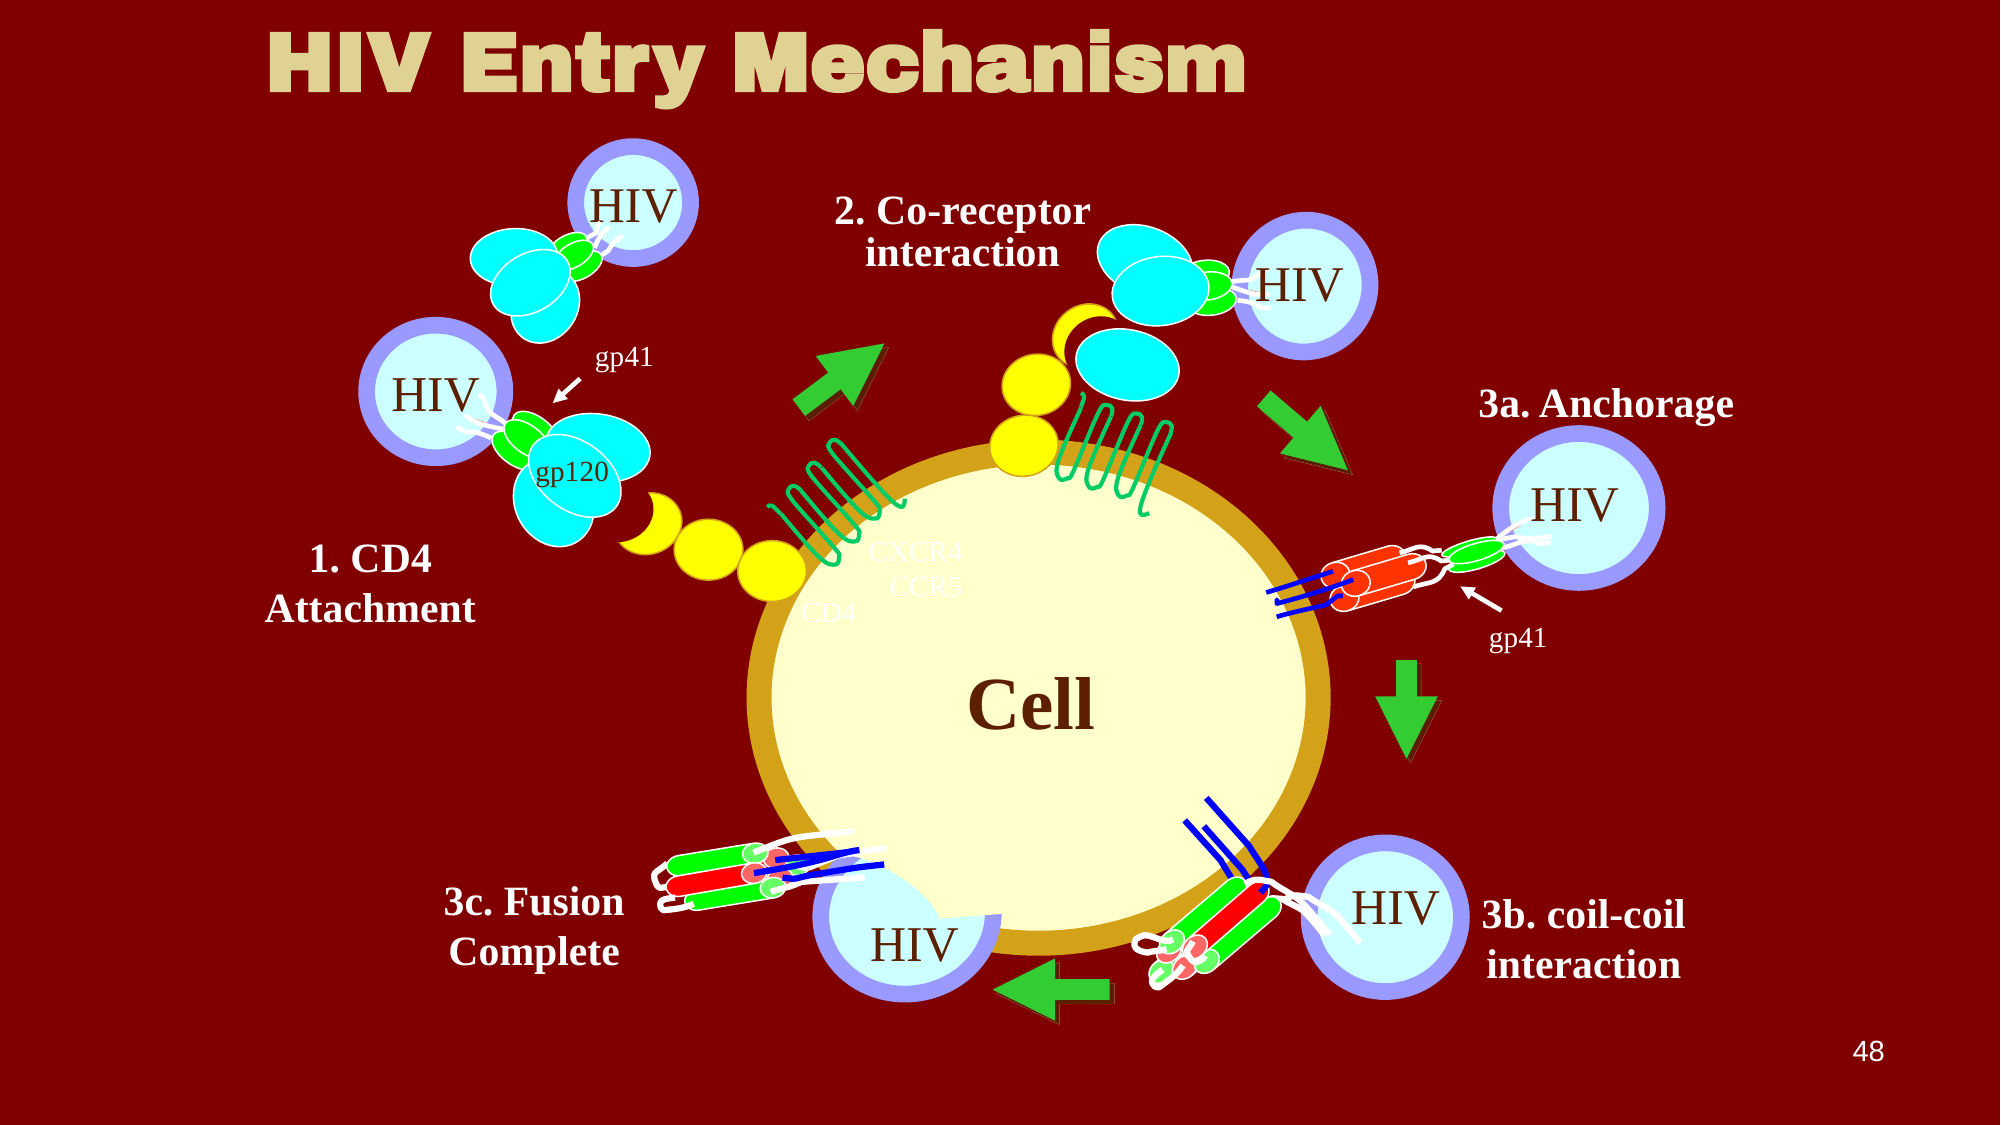

HIV Entry Mechanism
HIV

2. Co-receptor
interaction

HIV

HIV

gp120

gp41

3a. Anchorage

HIV

1. CD4
Attachment
CXCR4
CCR5

CD4

gp41
Cell

3c. Fusion
Complete

HIV

3b. coil-coil
interaction

HIV

48